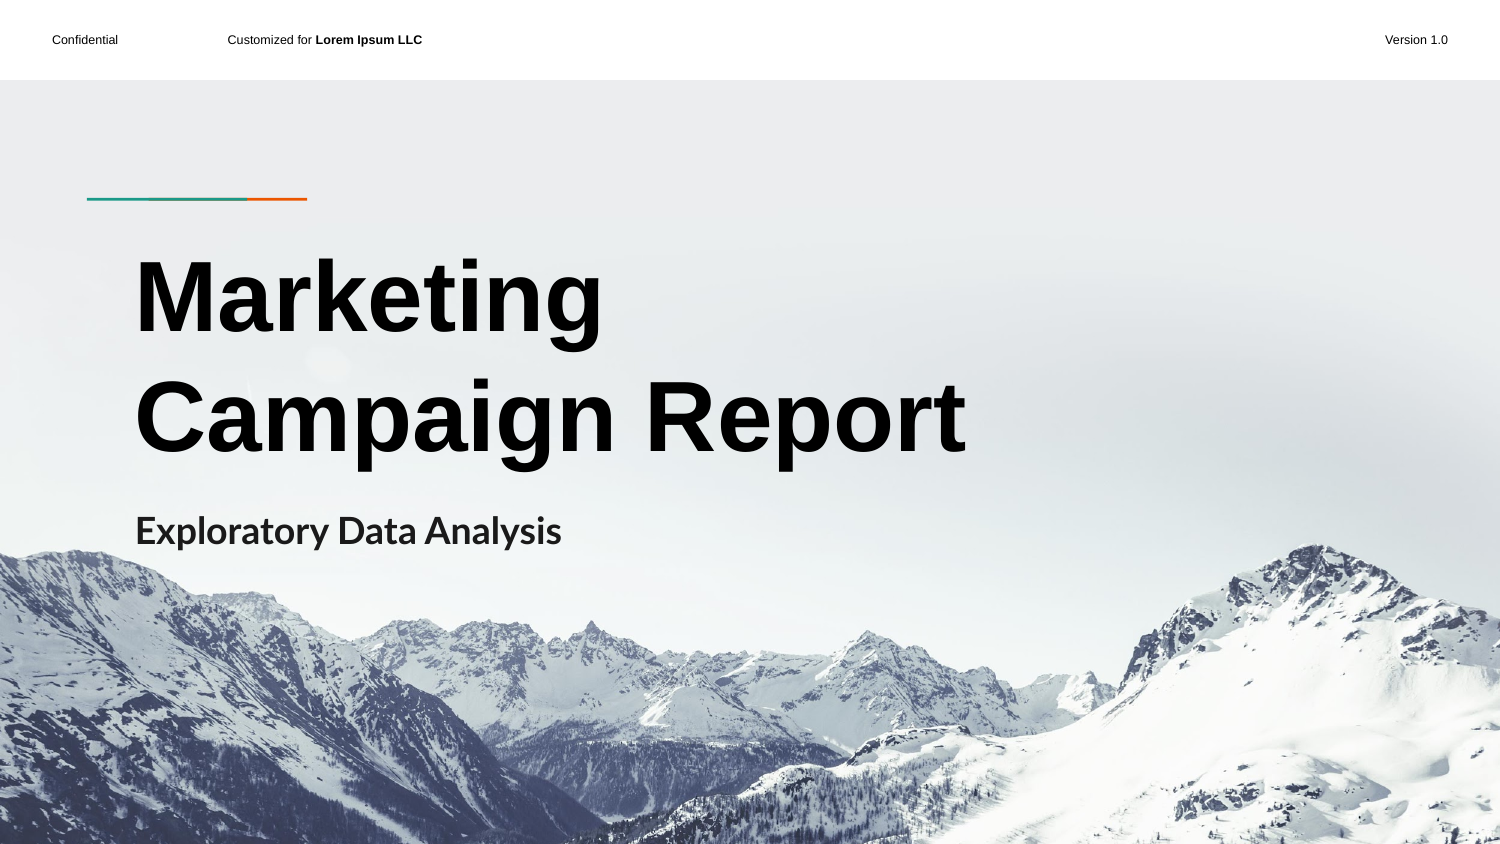

# Marketing
Campaign Report
Exploratory Data Analysis